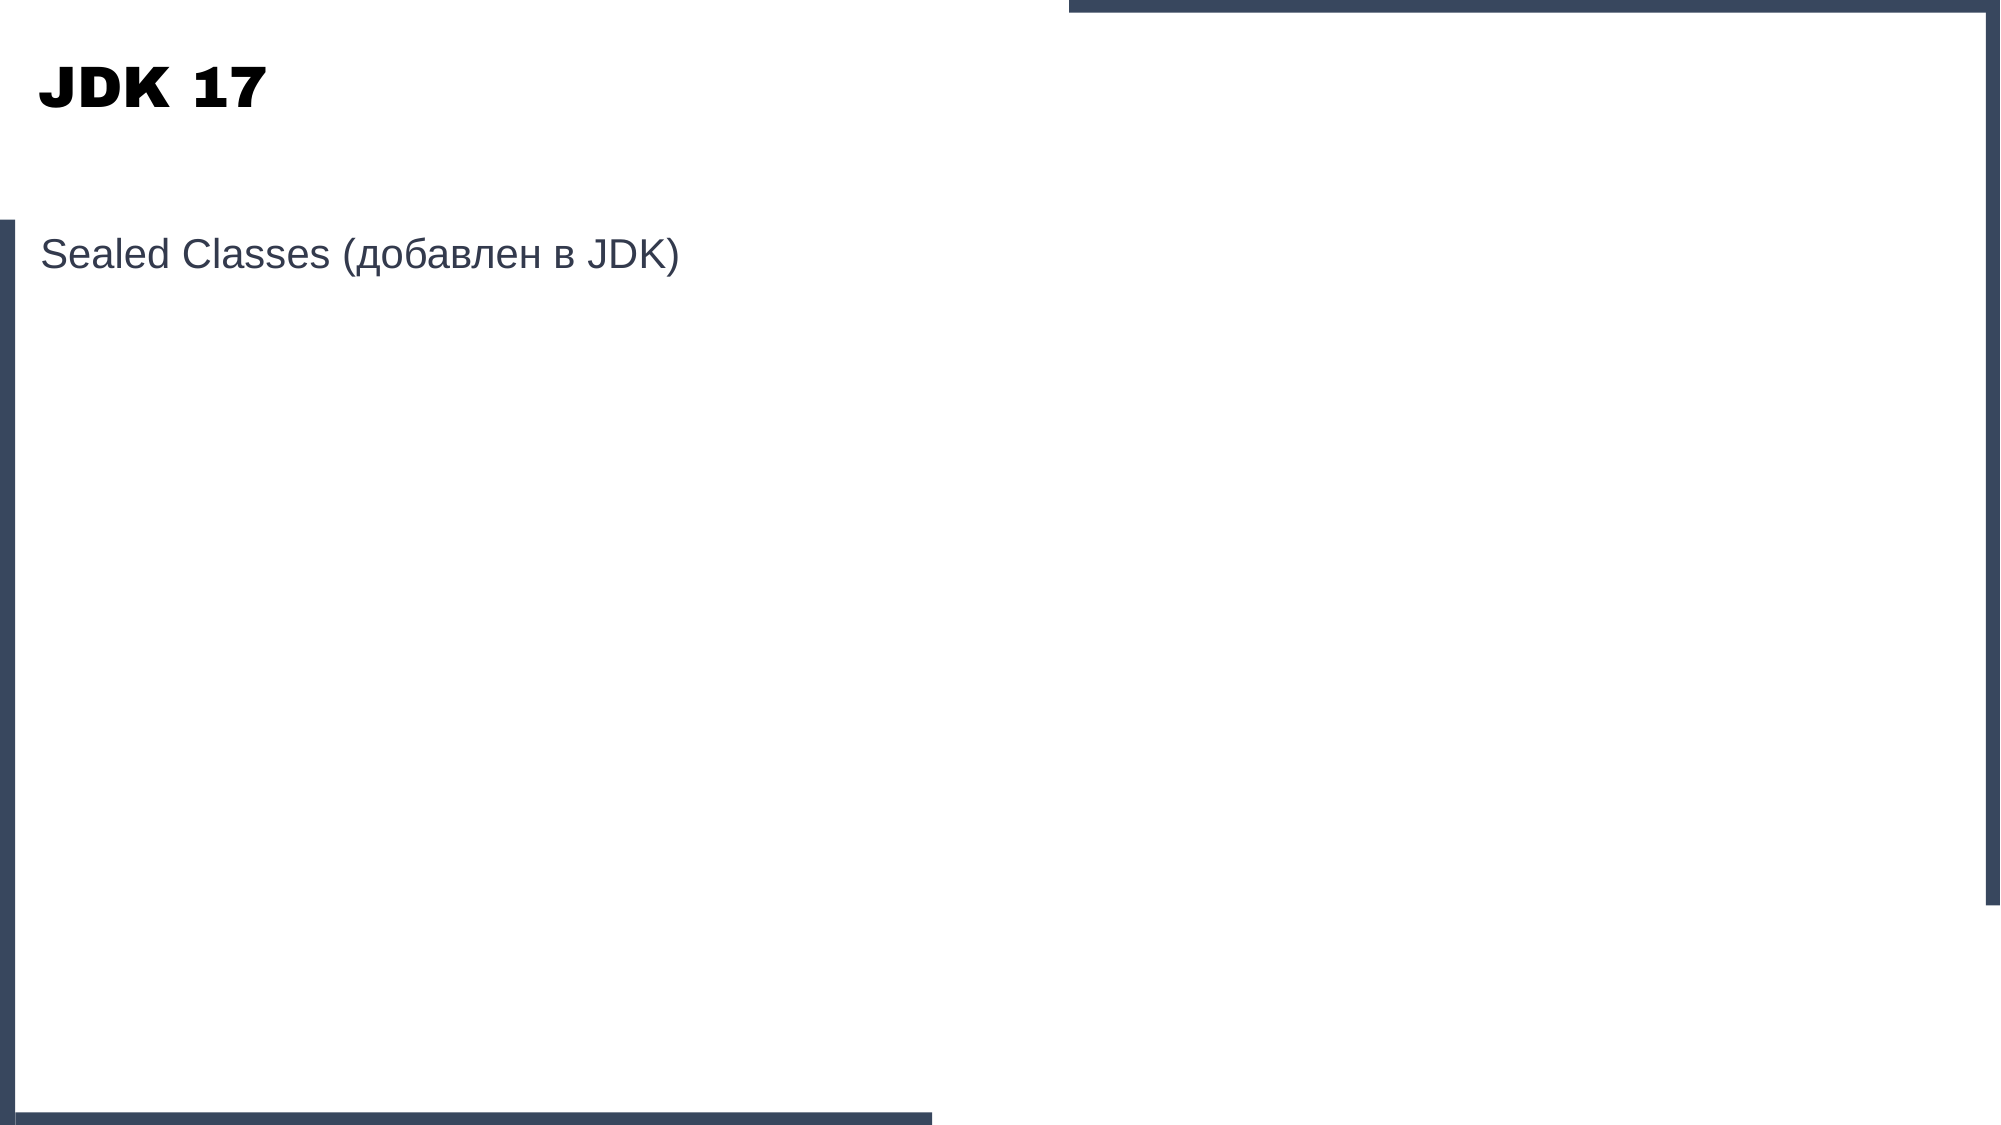

JDK 17

Sealed Classes (добавлен в JDK)